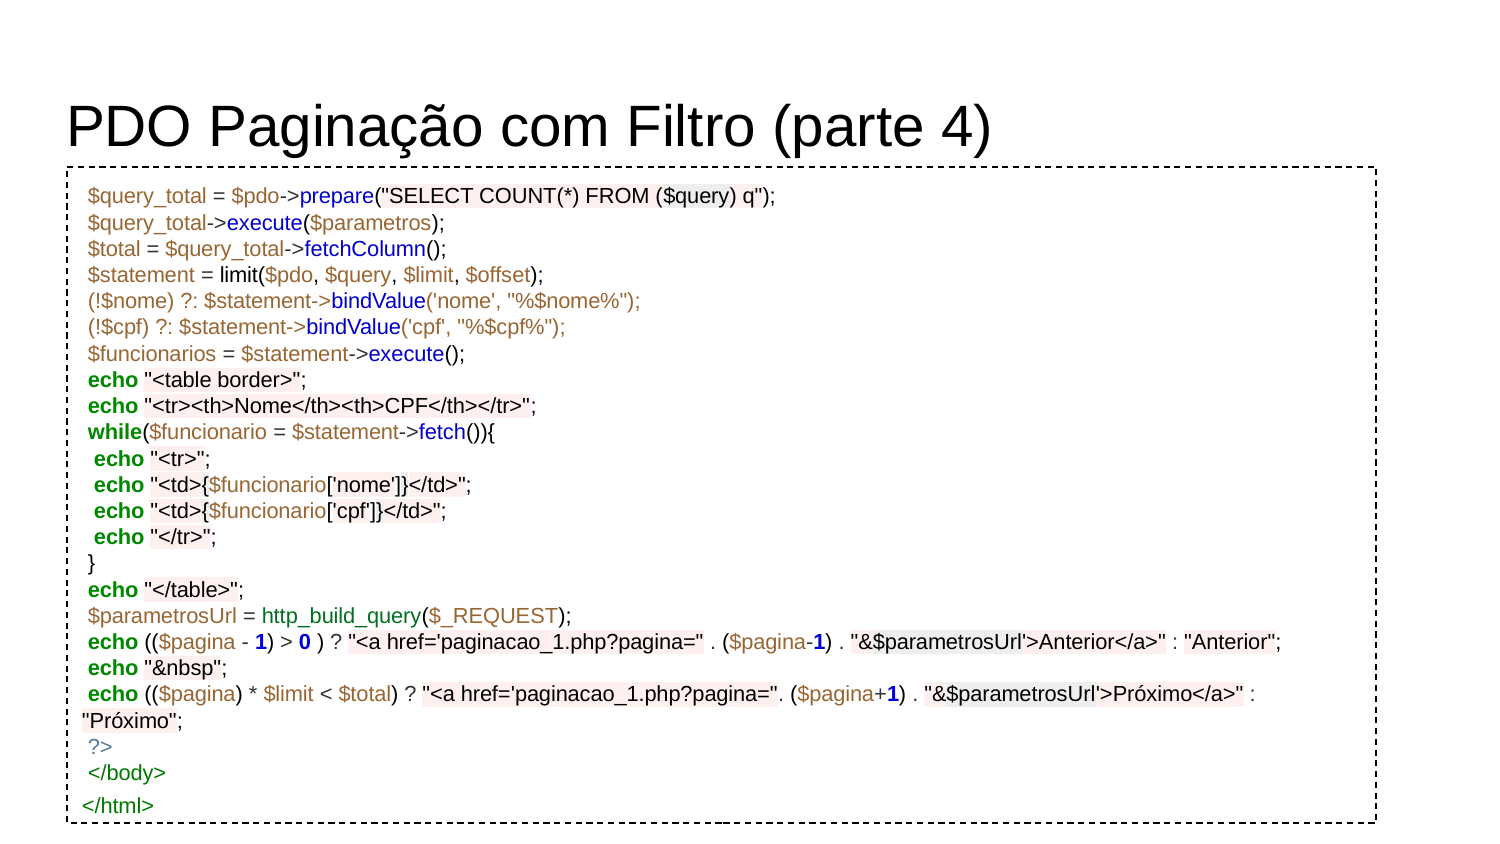

# PDO Paginação com Filtro (parte 4)
 $query_total = $pdo->prepare("SELECT COUNT(*) FROM ($query) q");
 $query_total->execute($parametros);
 $total = $query_total->fetchColumn();
 $statement = limit($pdo, $query, $limit, $offset);
 (!$nome) ?: $statement->bindValue('nome', "%$nome%");
 (!$cpf) ?: $statement->bindValue('cpf', "%$cpf%");
 $funcionarios = $statement->execute();
 echo "<table border>";
 echo "<tr><th>Nome</th><th>CPF</th></tr>";
 while($funcionario = $statement->fetch()){
  echo "<tr>";
  echo "<td>{$funcionario['nome']}</td>";
  echo "<td>{$funcionario['cpf']}</td>";
  echo "</tr>";
 }
 echo "</table>";
 $parametrosUrl = http_build_query($_REQUEST);
 echo (($pagina - 1) > 0 ) ? "<a href='paginacao_1.php?pagina=" . ($pagina-1) . "&$parametrosUrl'>Anterior</a>" : "Anterior";
 echo "&nbsp";
 echo (($pagina) * $limit < $total) ? "<a href='paginacao_1.php?pagina=". ($pagina+1) . "&$parametrosUrl'>Próximo</a>" : "Próximo";
 ?>
 </body>
</html>